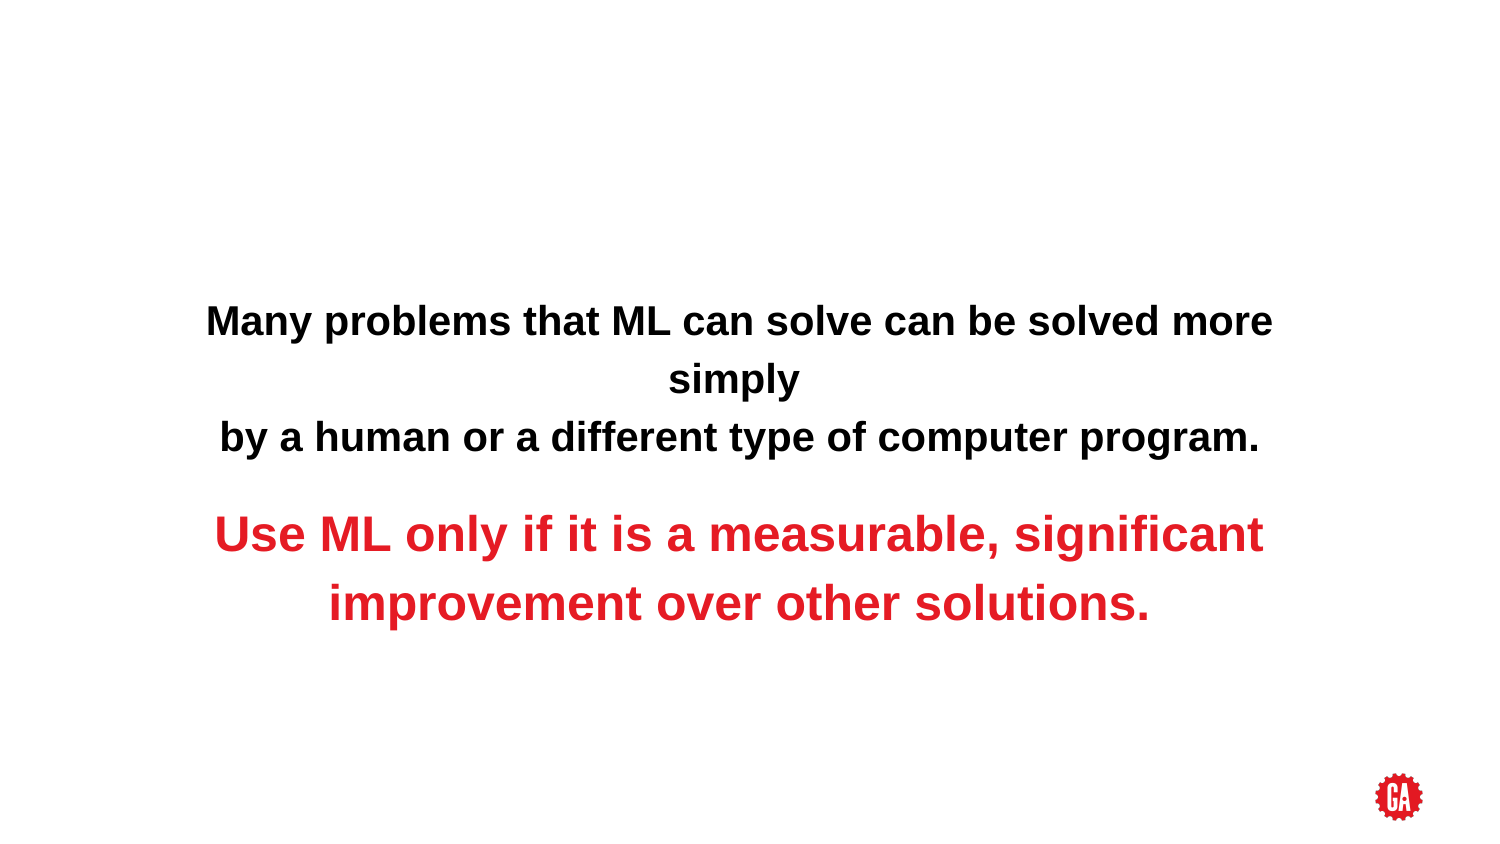

Many problems that ML can solve can be solved more simply
by a human or a different type of computer program.
Use ML only if it is a measurable, significant improvement over other solutions.